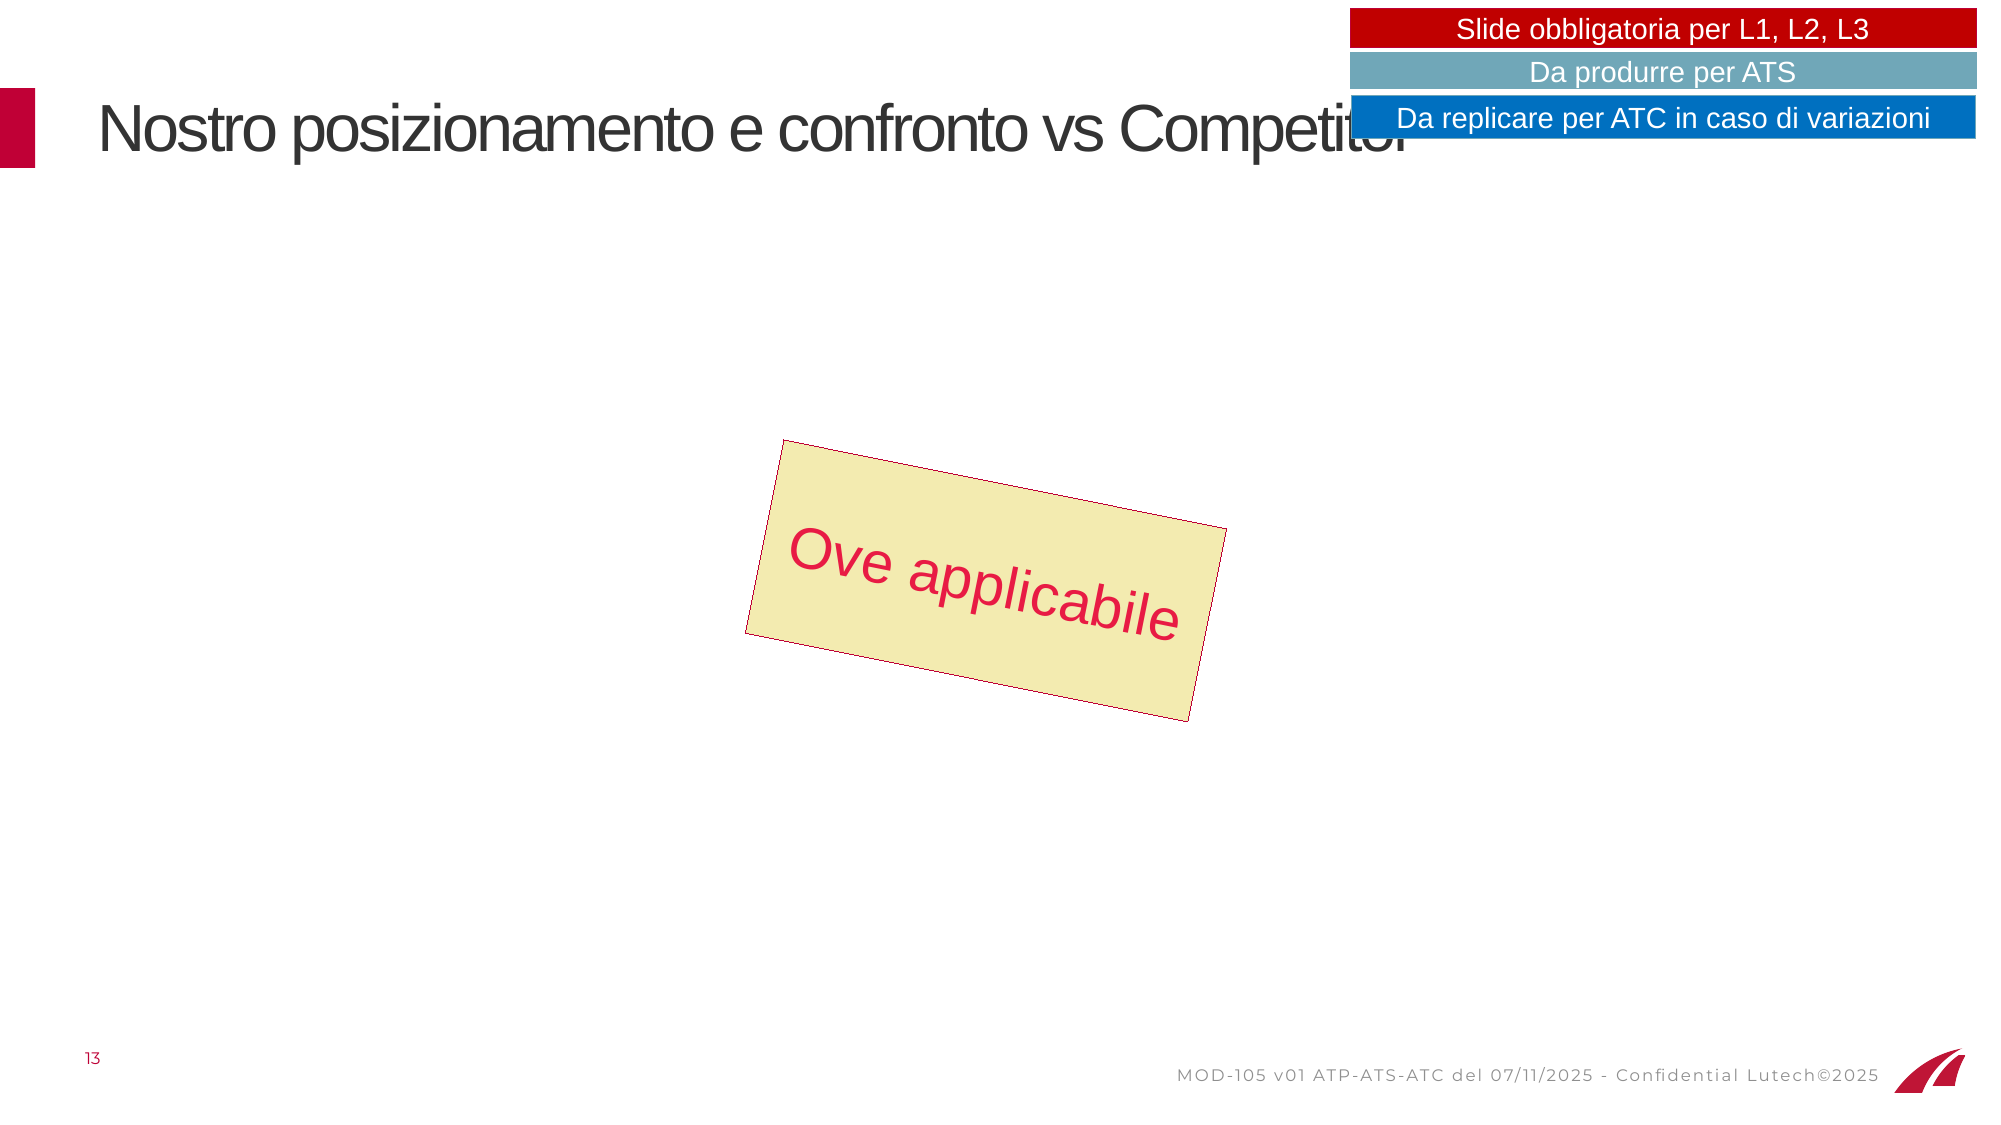

Slide obbligatoria per L1, L2, L3
Da produrre per ATS
# Nostro posizionamento e confronto vs Competitor
Da replicare per ATC in caso di variazioni
Ove applicabile